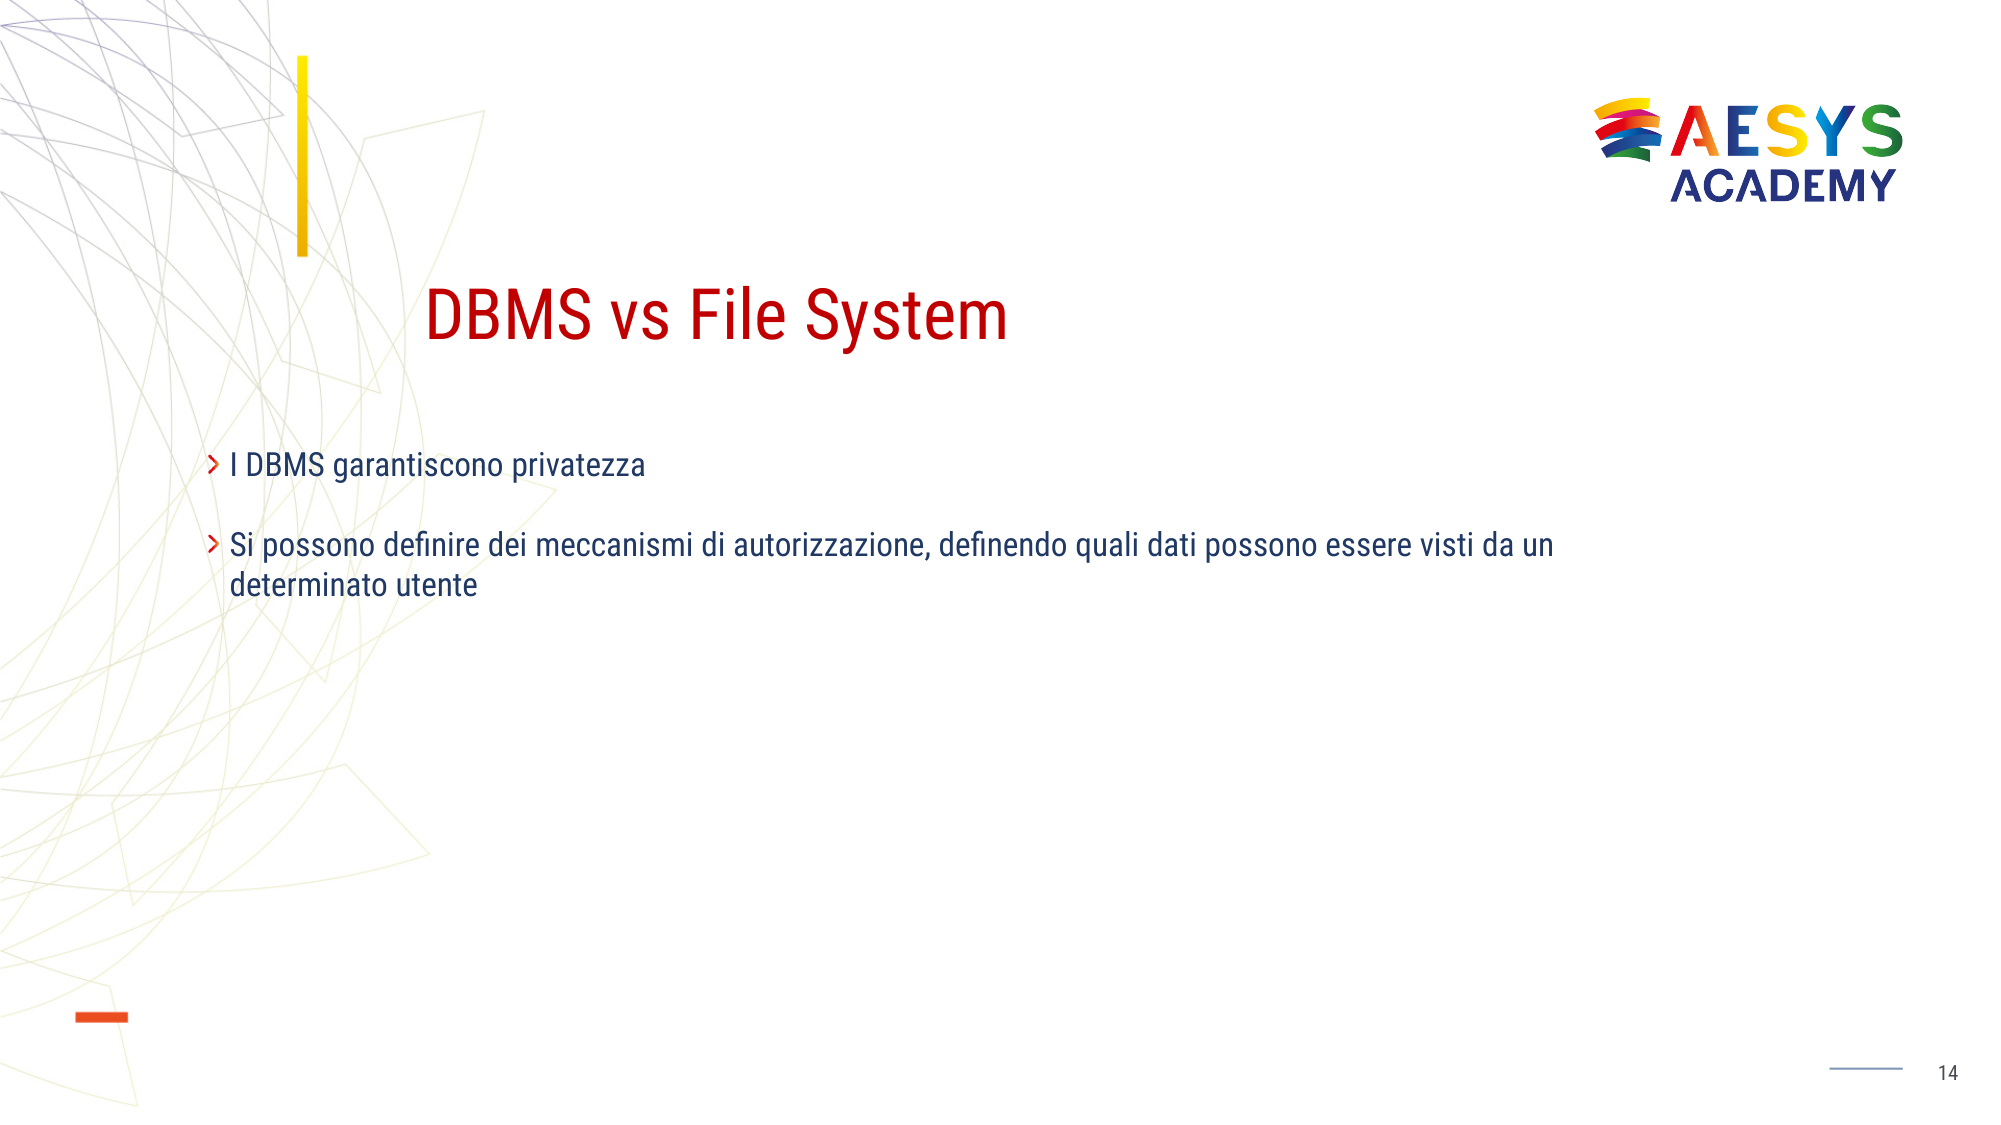

# DBMS vs File System
I DBMS garantiscono privatezza

Si possono definire dei meccanismi di autorizzazione, definendo quali dati possono essere visti da un determinato utente

14